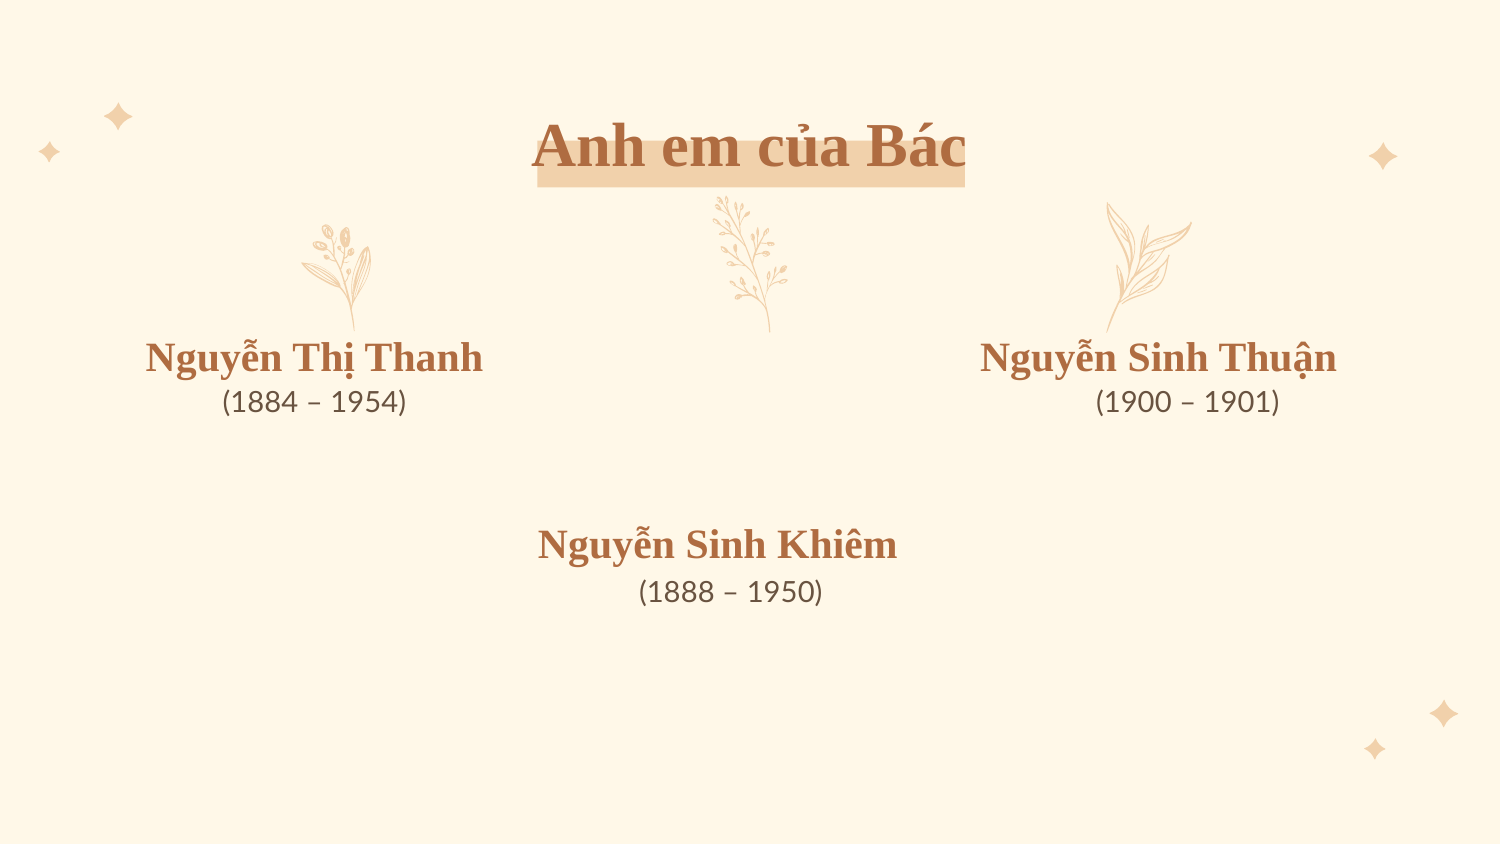

# Anh em của Bác

Nguyễn Thị Thanh
Nguyễn Sinh Thuận
(1884 – 1954)
 (1900 – 1901)
Nguyễn Sinh Khiêm
(1888 – 1950)